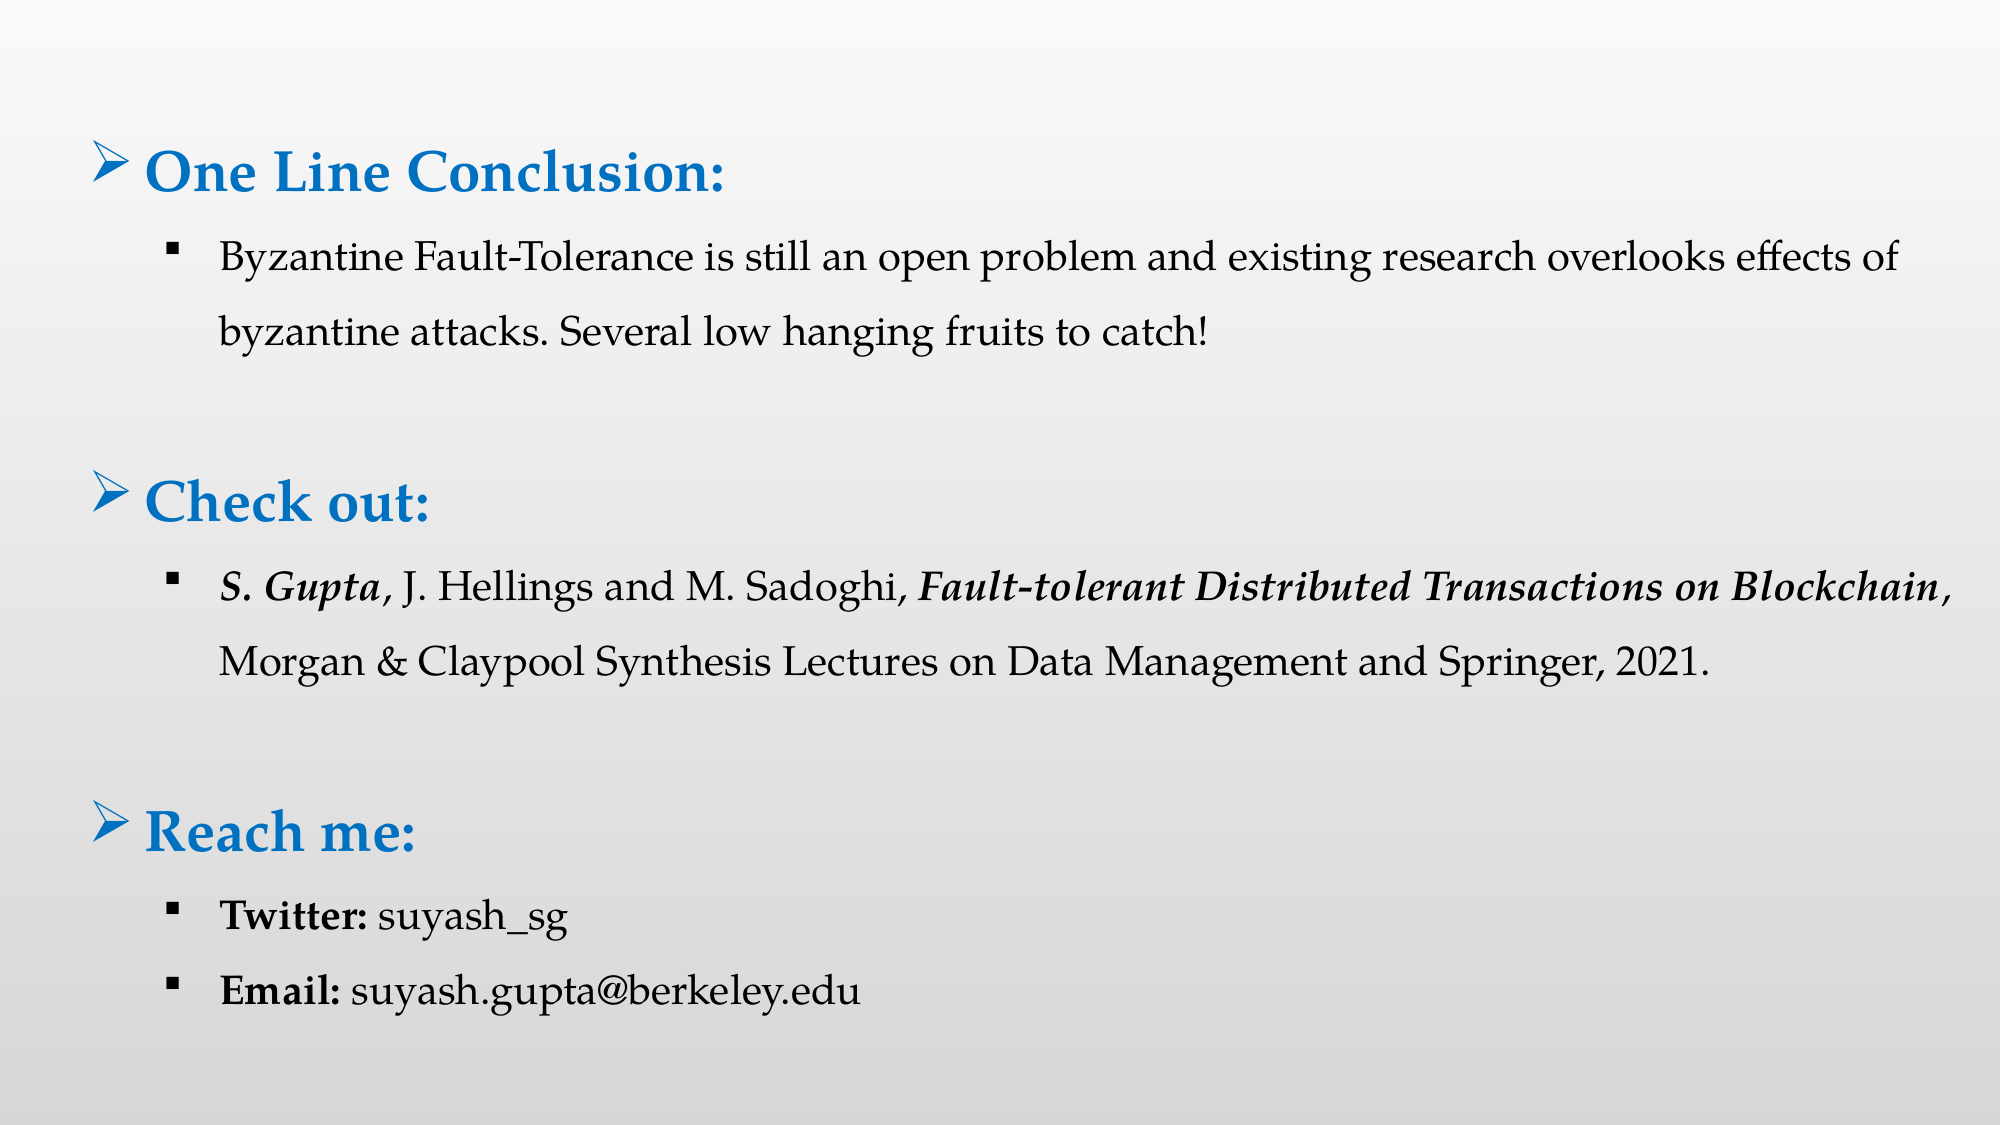

One Line Conclusion:
Byzantine Fault-Tolerance is still an open problem and existing research overlooks effects of byzantine attacks. Several low hanging fruits to catch!

Check out:
S. Gupta, J. Hellings and M. Sadoghi, Fault-tolerant Distributed Transactions on Blockchain, Morgan & Claypool Synthesis Lectures on Data Management and Springer, 2021.

Reach me:
Twitter: suyash_sg
Email: suyash.gupta@berkeley.edu